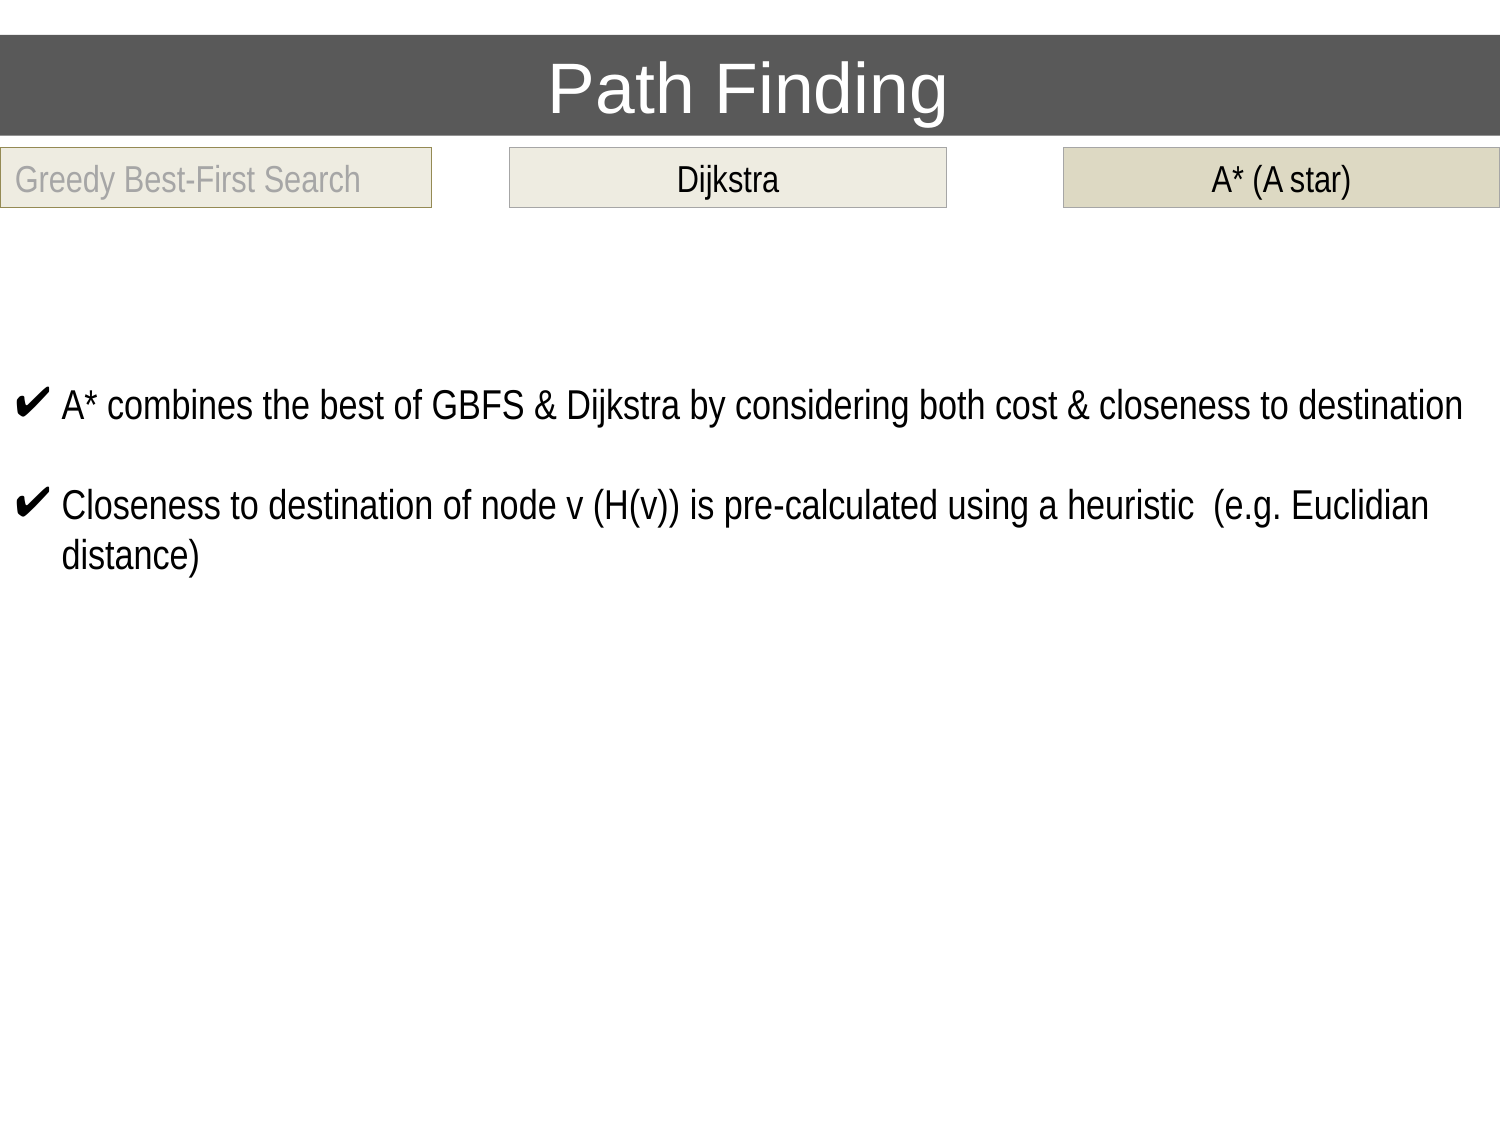

Path Finding
Greedy Best-First Search
Dijkstra
A* (A star)
A* combines the best of GBFS & Dijkstra by considering both cost & closeness to destination

Closeness to destination of node v (H(v)) is pre-calculated using a heuristic  (e.g. Euclidian distance)